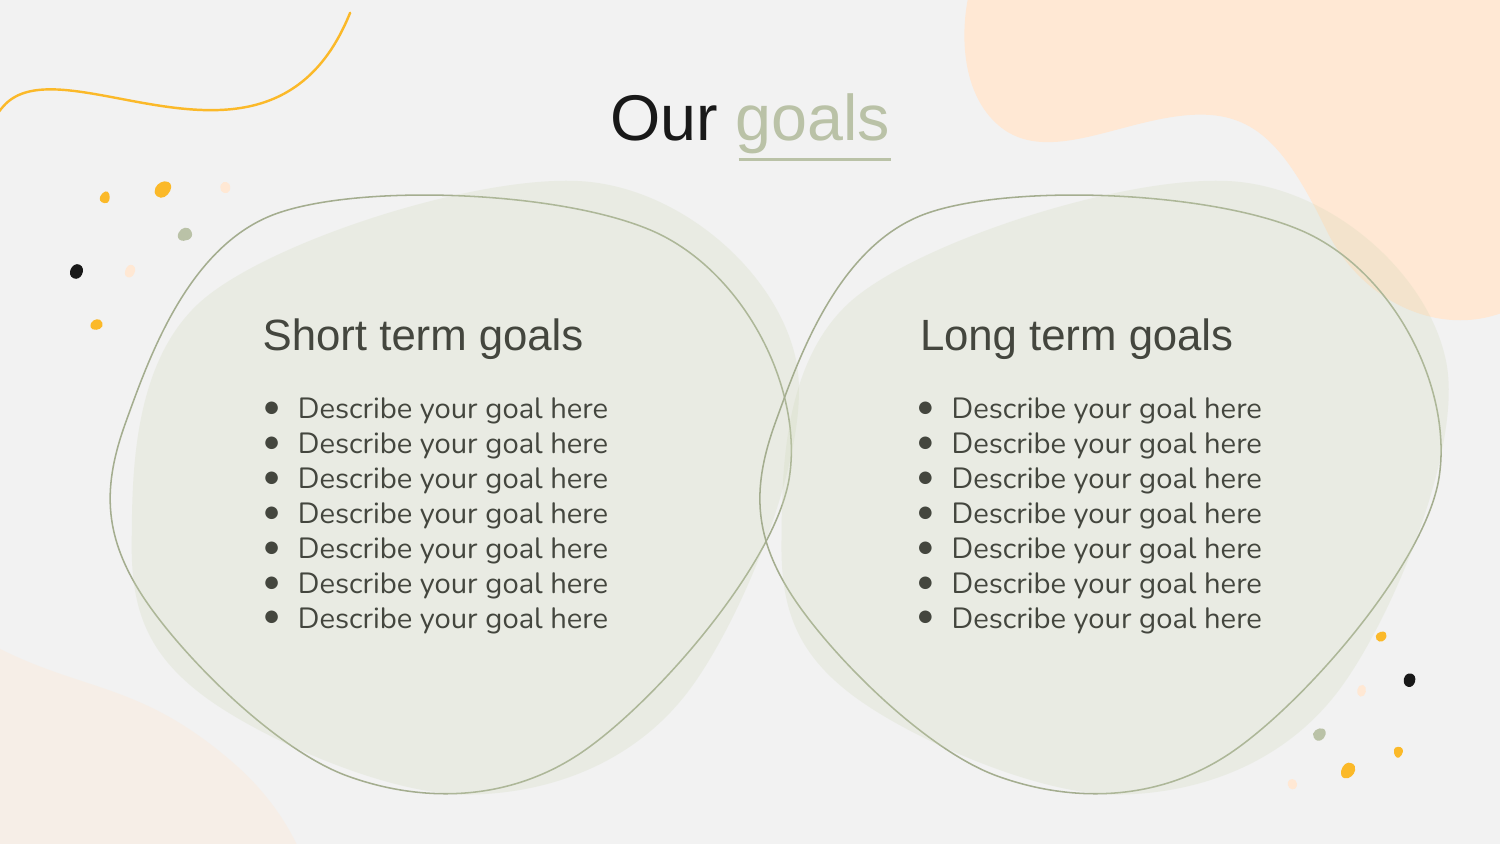

# Our goals

Short term goals
Long term goals
Describe your goal here
Describe your goal here
Describe your goal here
Describe your goal here
Describe your goal here
Describe your goal here
Describe your goal here
Describe your goal here
Describe your goal here
Describe your goal here
Describe your goal here
Describe your goal here
Describe your goal here
Describe your goal here